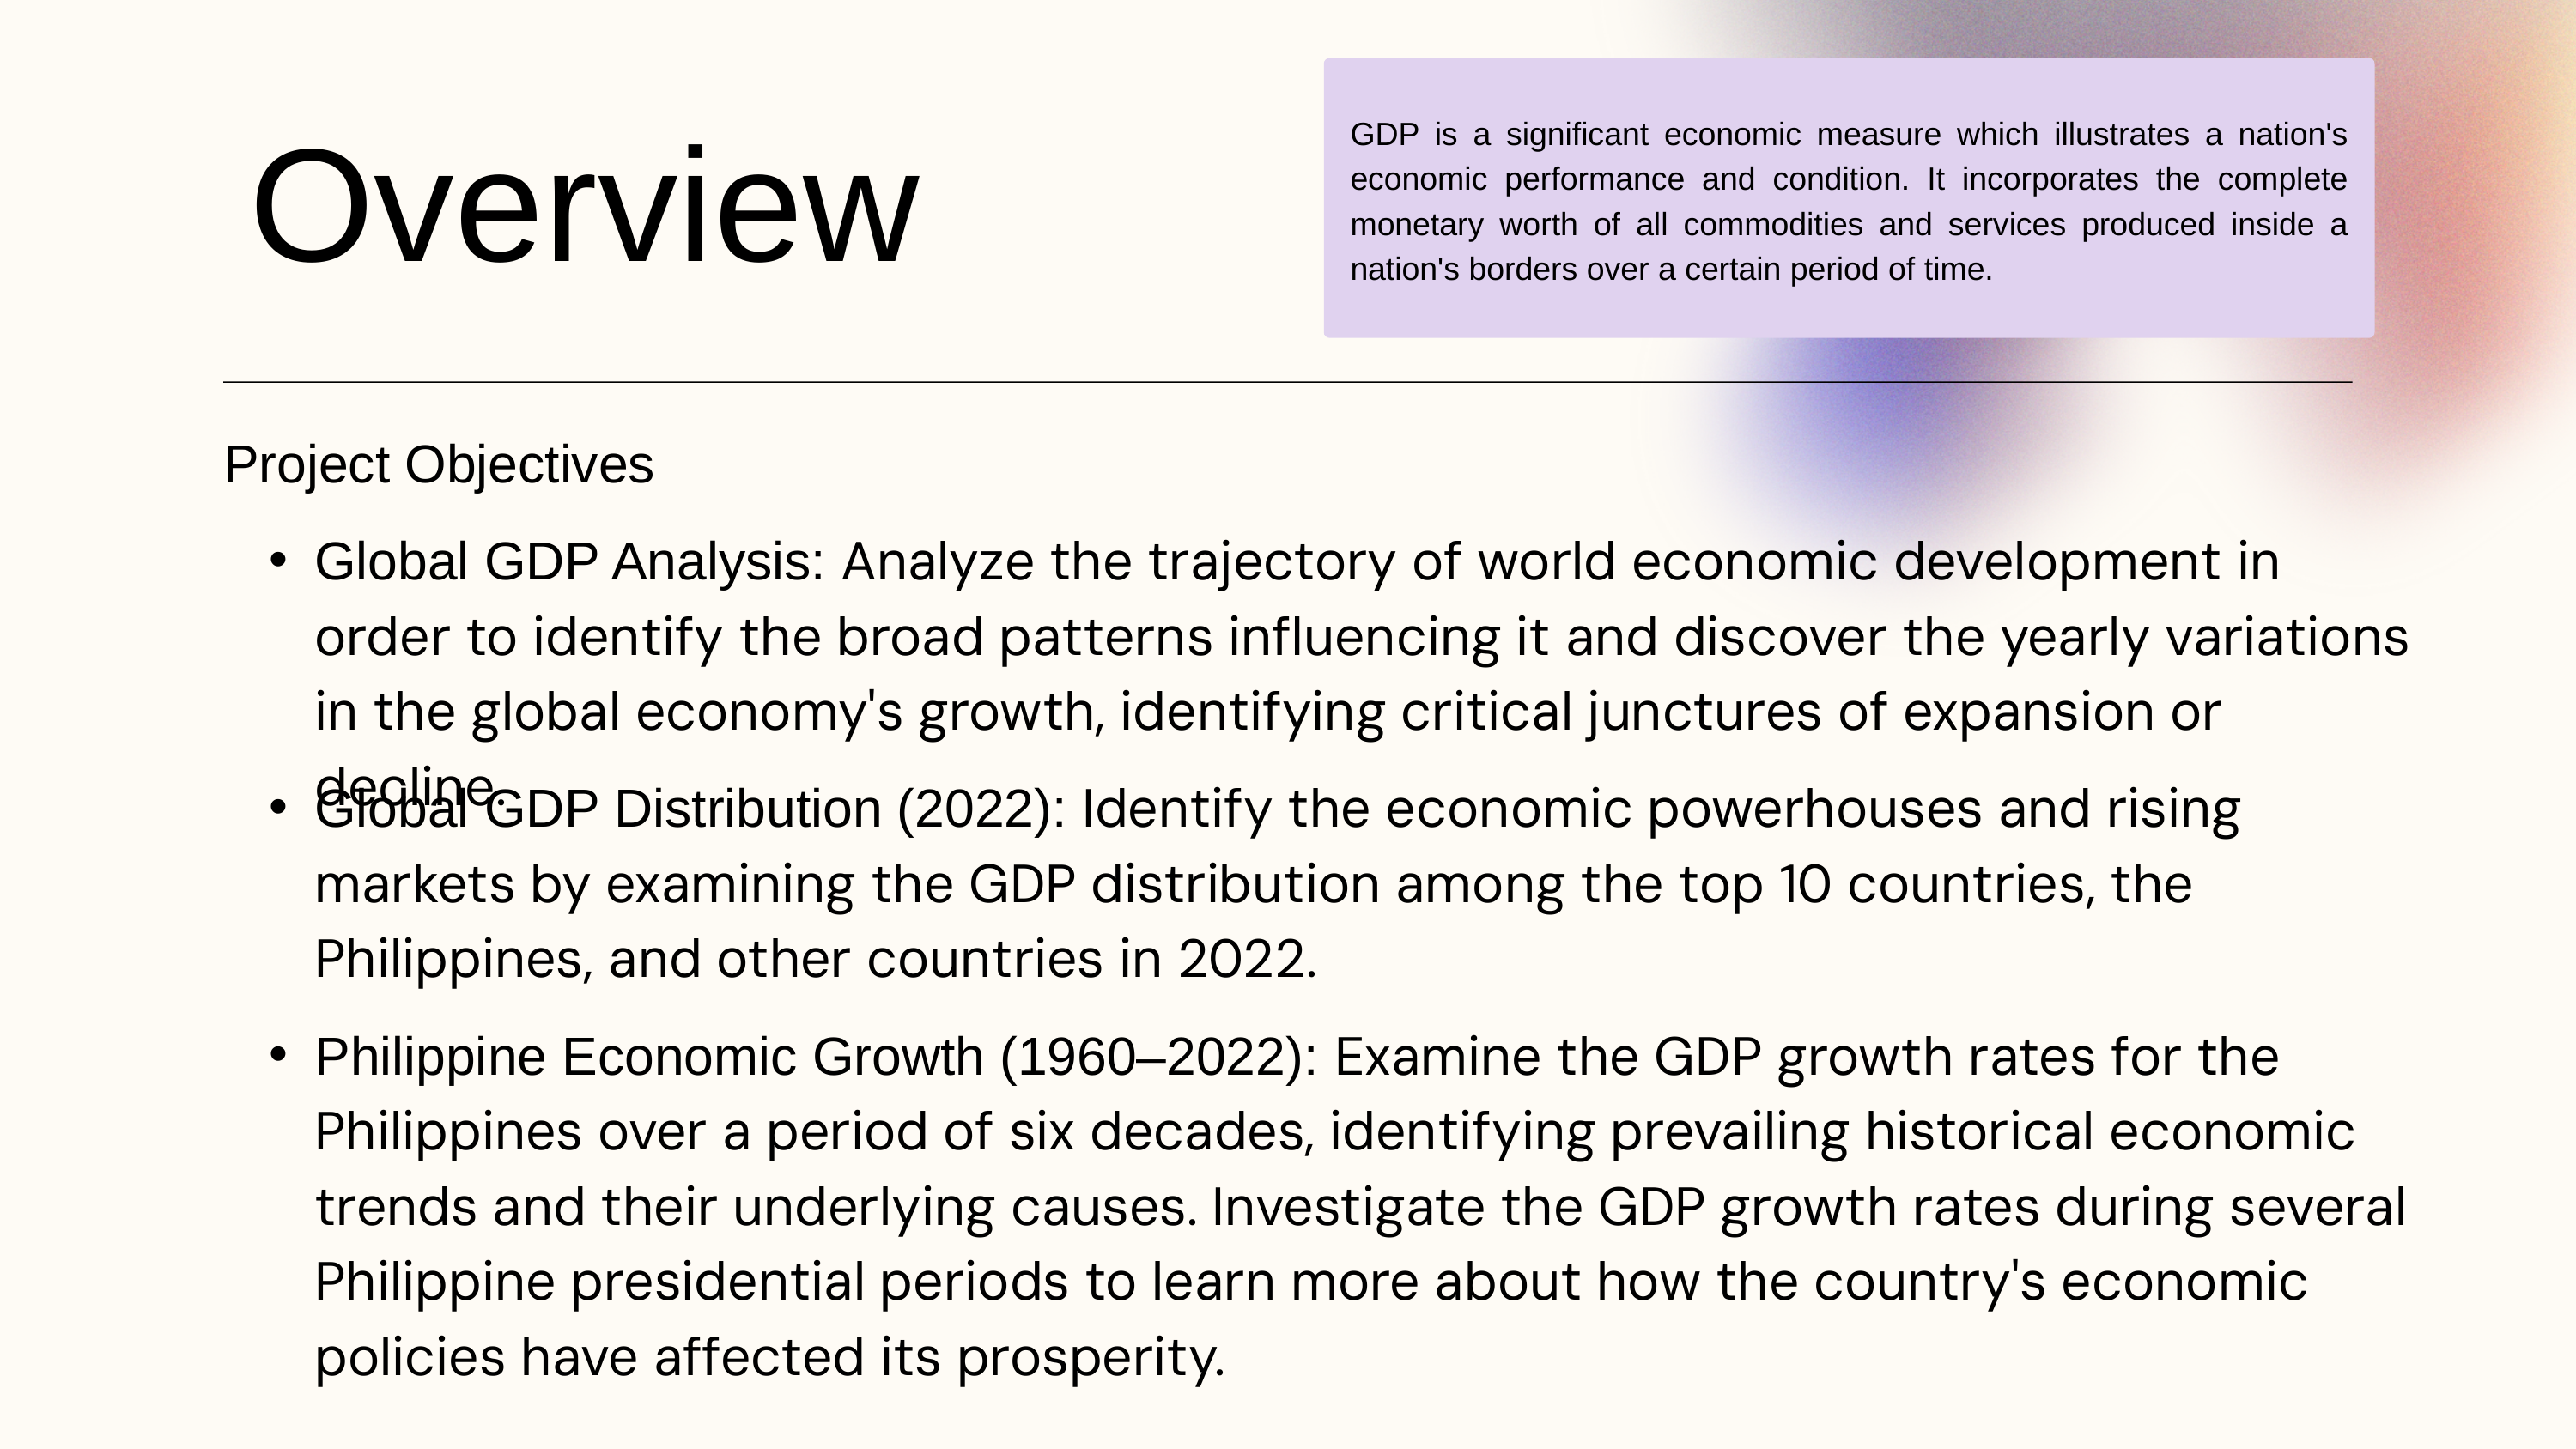

GDP is a significant economic measure which illustrates a nation's economic performance and condition. It incorporates the complete monetary worth of all commodities and services produced inside a nation's borders over a certain period of time.
Overview

Project Objectives
Global GDP Analysis: Analyze the trajectory of world economic development in order to identify the broad patterns influencing it and discover the yearly variations in the global economy's growth, identifying critical junctures of expansion or decline.
Global GDP Distribution (2022): Identify the economic powerhouses and rising markets by examining the GDP distribution among the top 10 countries, the Philippines, and other countries in 2022.
Philippine Economic Growth (1960–2022): Examine the GDP growth rates for the Philippines over a period of six decades, identifying prevailing historical economic trends and their underlying causes. Investigate the GDP growth rates during several Philippine presidential periods to learn more about how the country's economic policies have affected its prosperity.

Scope and Limitations